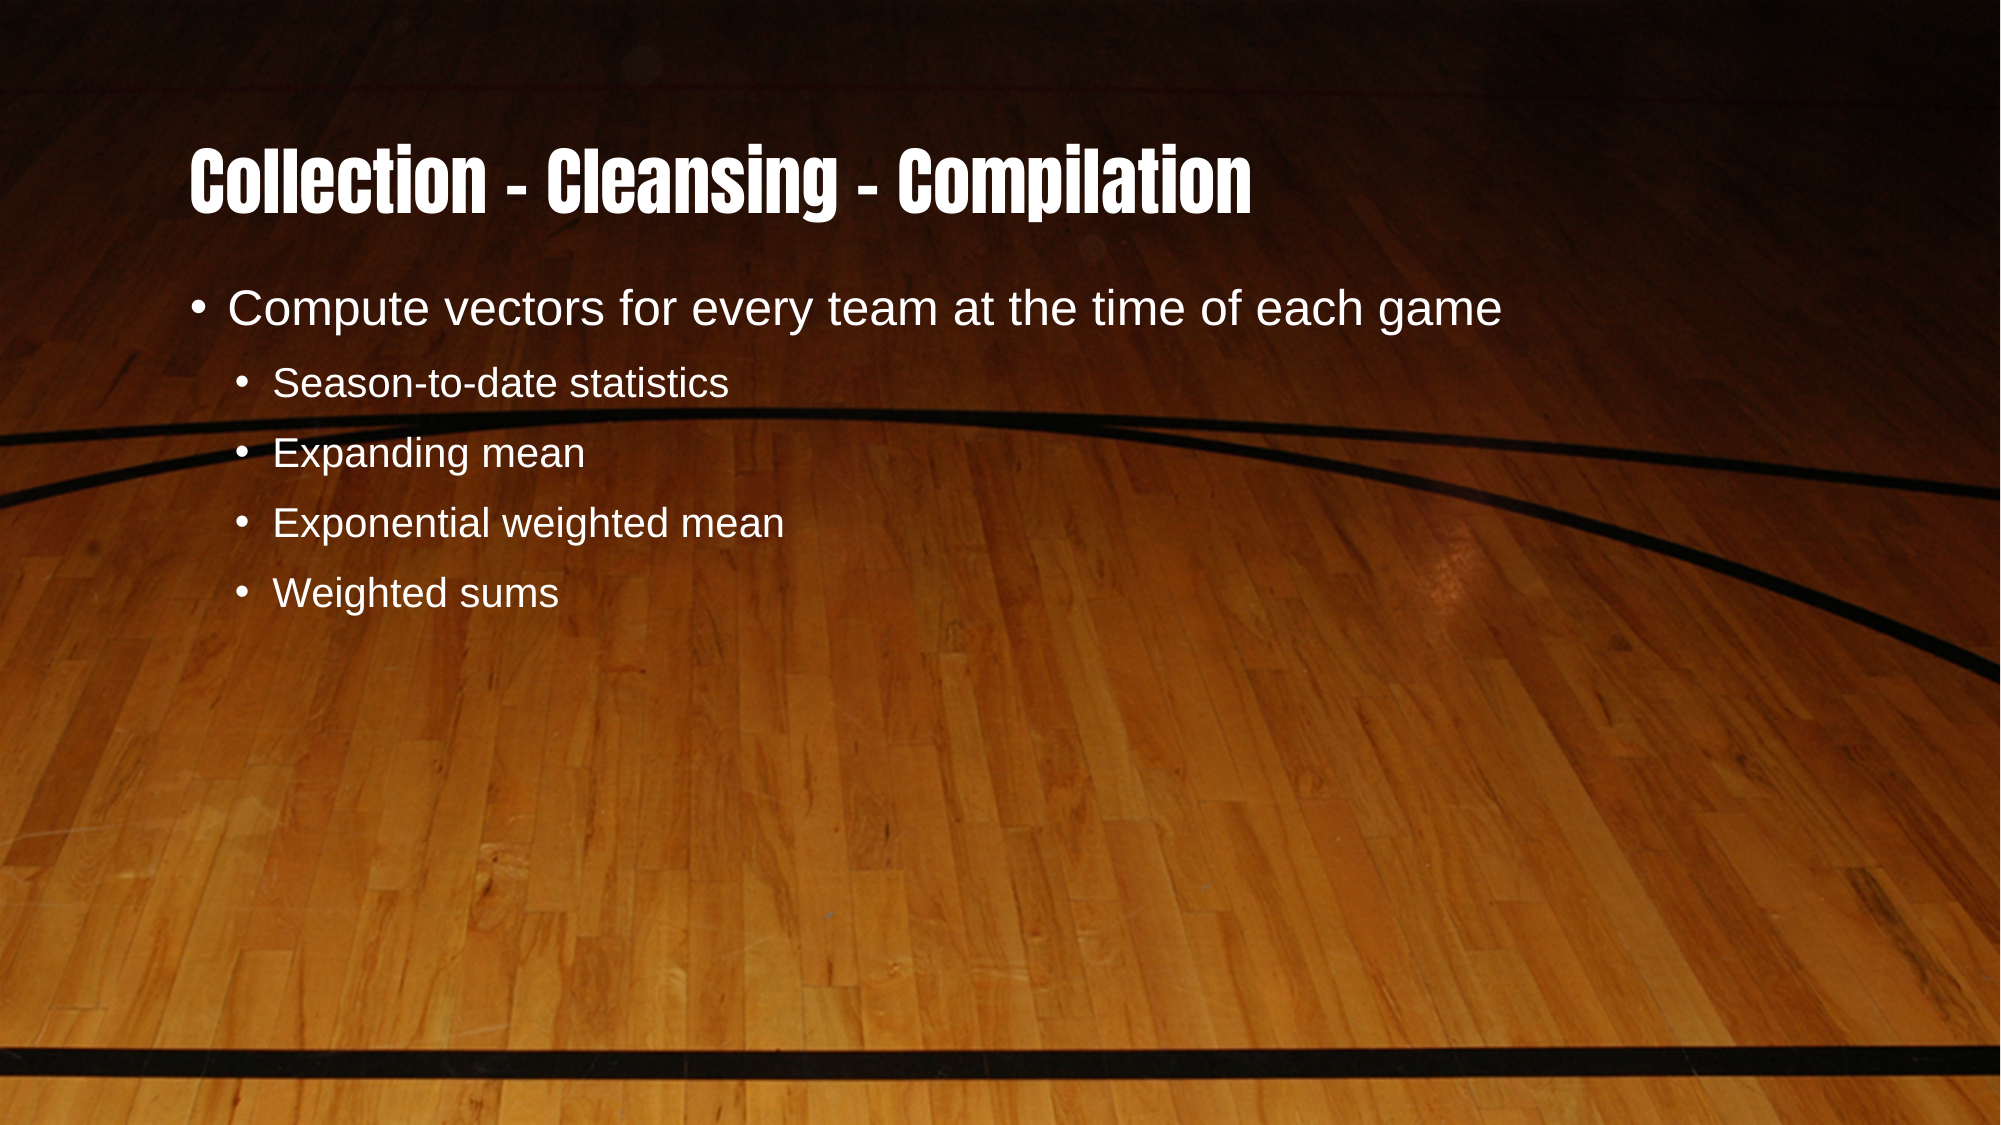

# Collection – Cleansing – Compilation
Compute vectors for every team at the time of each game
Season-to-date statistics
Expanding mean
Exponential weighted mean
Weighted sums